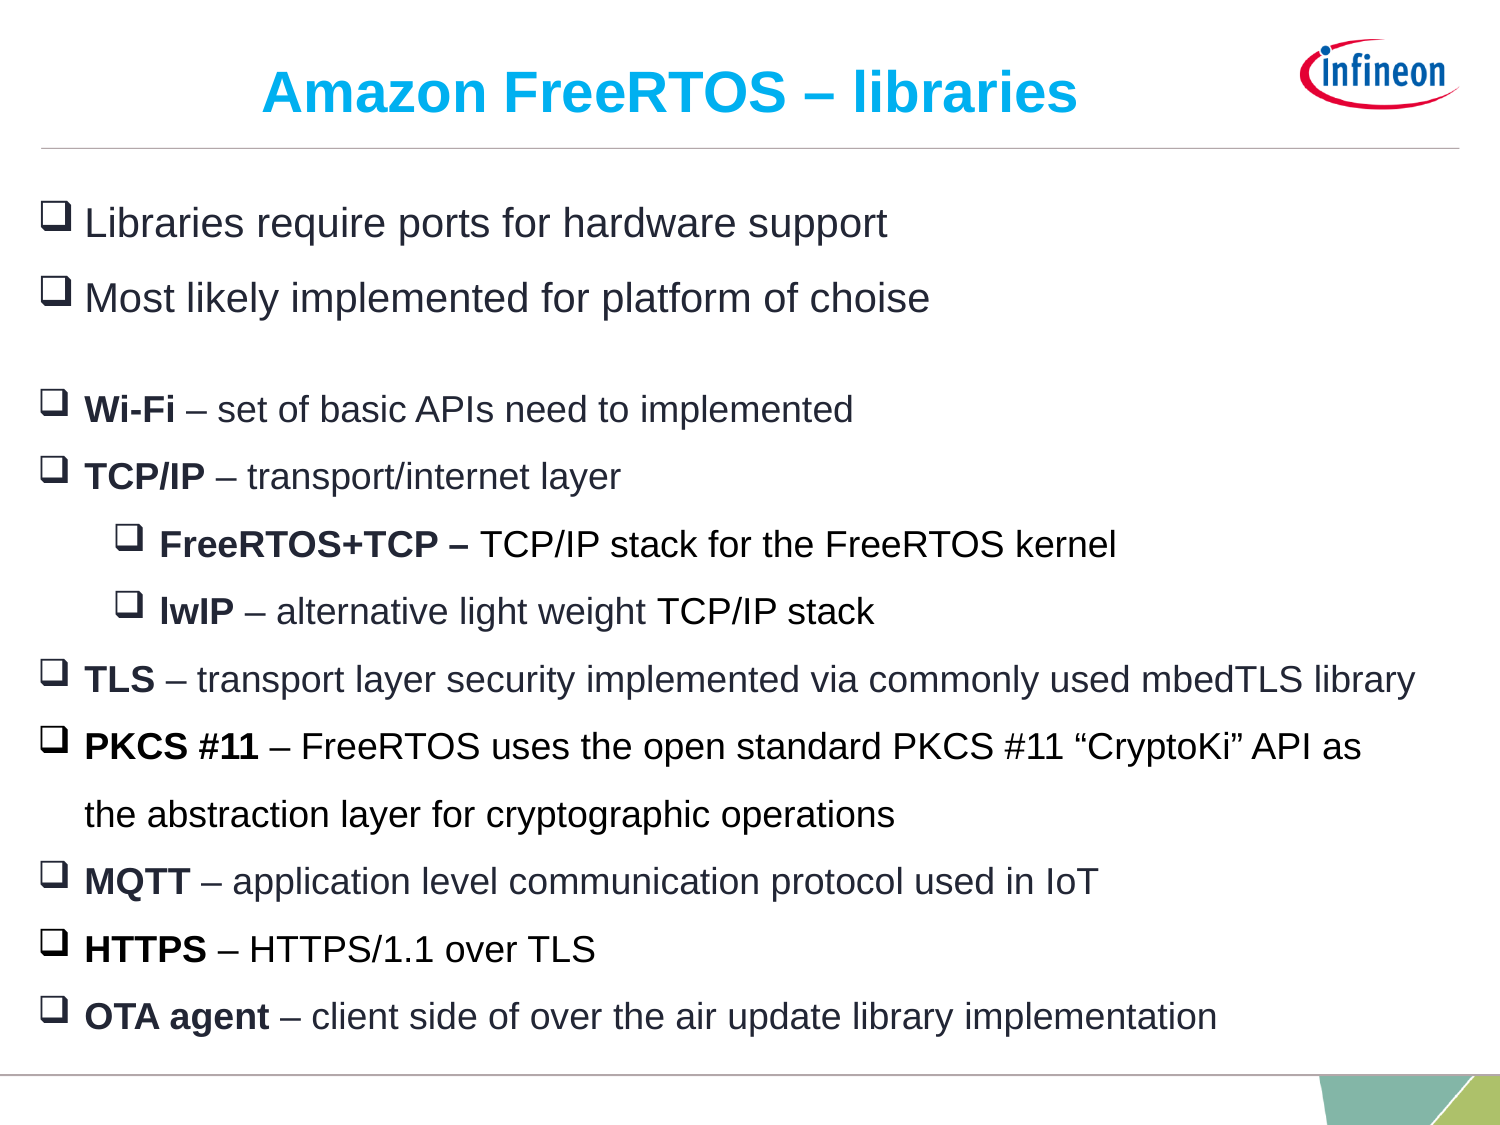

# Amazon FreeRTOS – libraries
Libraries require ports for hardware support
Most likely implemented for platform of choise
Wi-Fi – set of basic APIs need to implemented
TCP/IP – transport/internet layer
FreeRTOS+TCP – TCP/IP stack for the FreeRTOS kernel
lwIP – alternative light weight TCP/IP stack
TLS – transport layer security implemented via commonly used mbedTLS library
PKCS #11 – FreeRTOS uses the open standard PKCS #11 “CryptoKi” API as the abstraction layer for cryptographic operations
MQTT – application level communication protocol used in IoT
HTTPS – HTTPS/1.1 over TLS
OTA agent – client side of over the air update library implementation